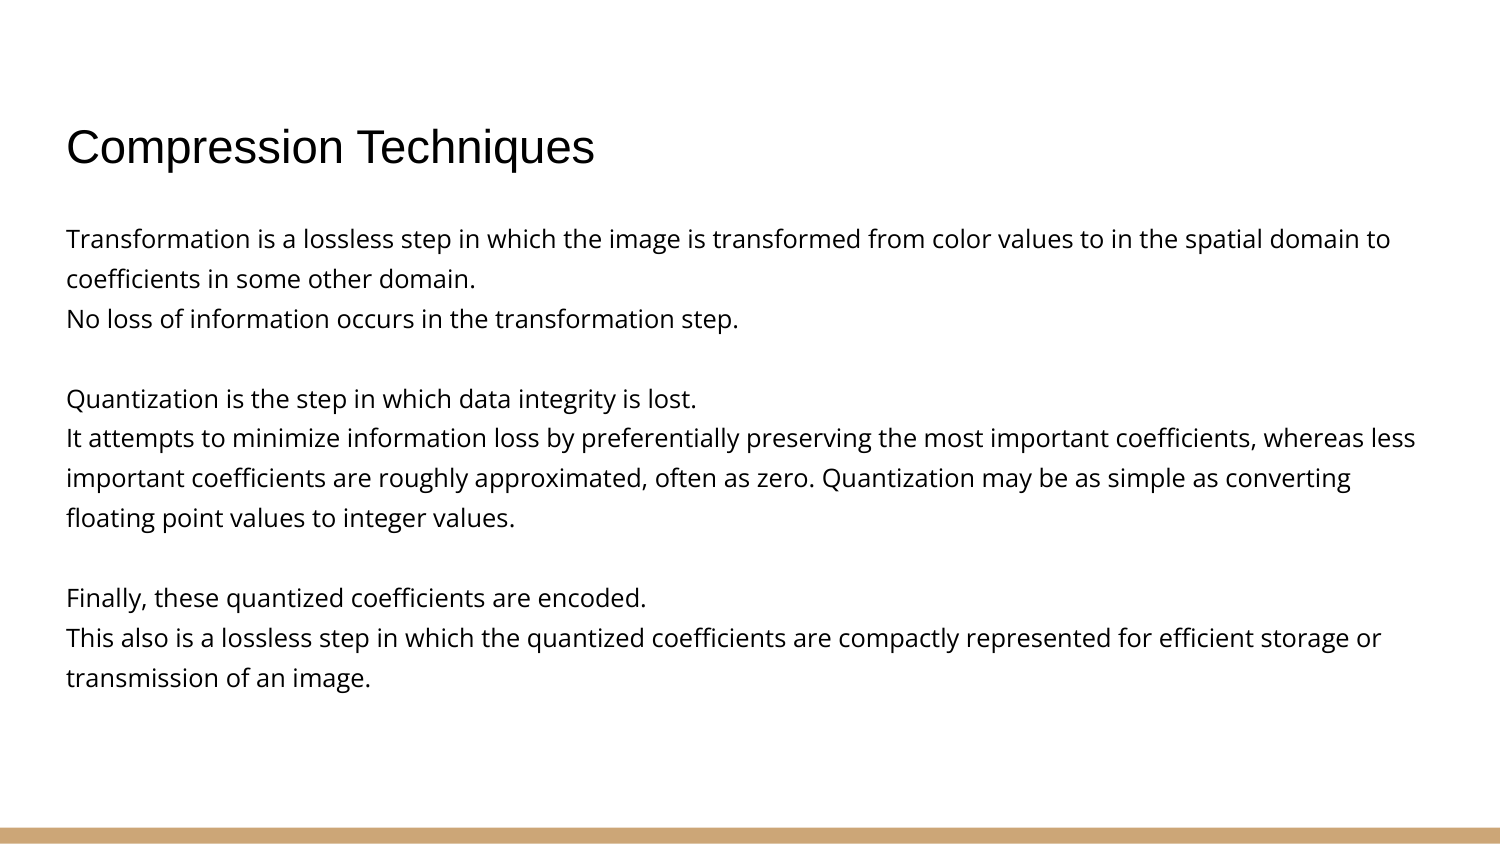

# Compression Techniques
Transformation is a lossless step in which the image is transformed from color values to in the spatial domain to coefficients in some other domain.
No loss of information occurs in the transformation step.

Quantization is the step in which data integrity is lost.
It attempts to minimize information loss by preferentially preserving the most important coefficients, whereas less important coefficients are roughly approximated, often as zero. Quantization may be as simple as converting floating point values to integer values.

Finally, these quantized coefficients are encoded.
This also is a lossless step in which the quantized coefficients are compactly represented for efficient storage or transmission of an image.